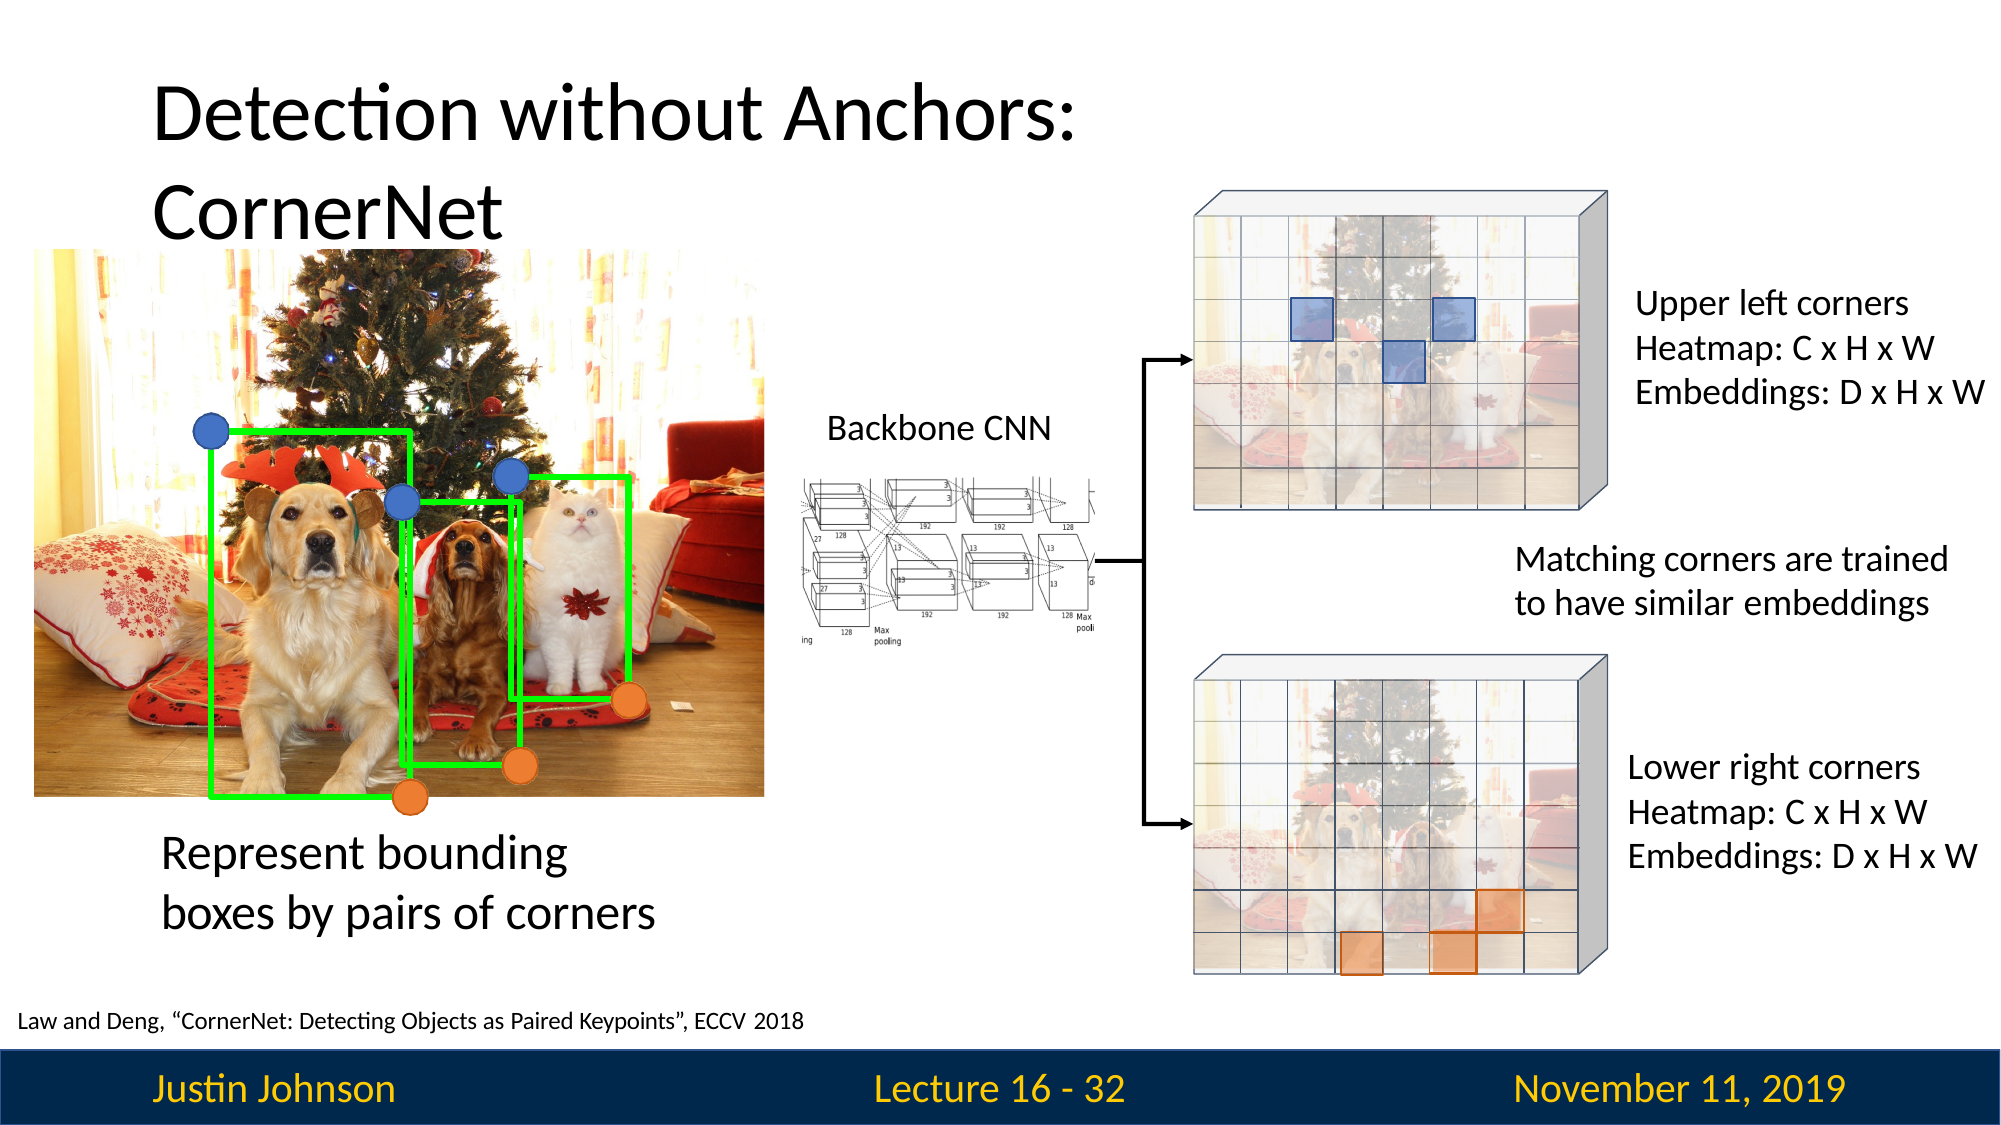

# Detection without Anchors: CornerNet

Upper left corners  Heatmap: C x H x W  Embeddings: D x H x W
Backbone CNN
Matching corners are trained  to have similar embeddings
|  |  |  |  |  |  |  |  |
| --- | --- | --- | --- | --- | --- | --- | --- |
|  |  |  |  |  |  |  |  |
|  |  |  |  |  |  |  |  |
Lower right corners  Heatmap: C x H x W  Embeddings: D x H x W
Represent bounding  boxes by pairs of corners
Law and Deng, “CornerNet: Detecting Objects as Paired Keypoints”, ECCV 2018
Justin Johnson
November 11, 2019
Lecture 16 - 32